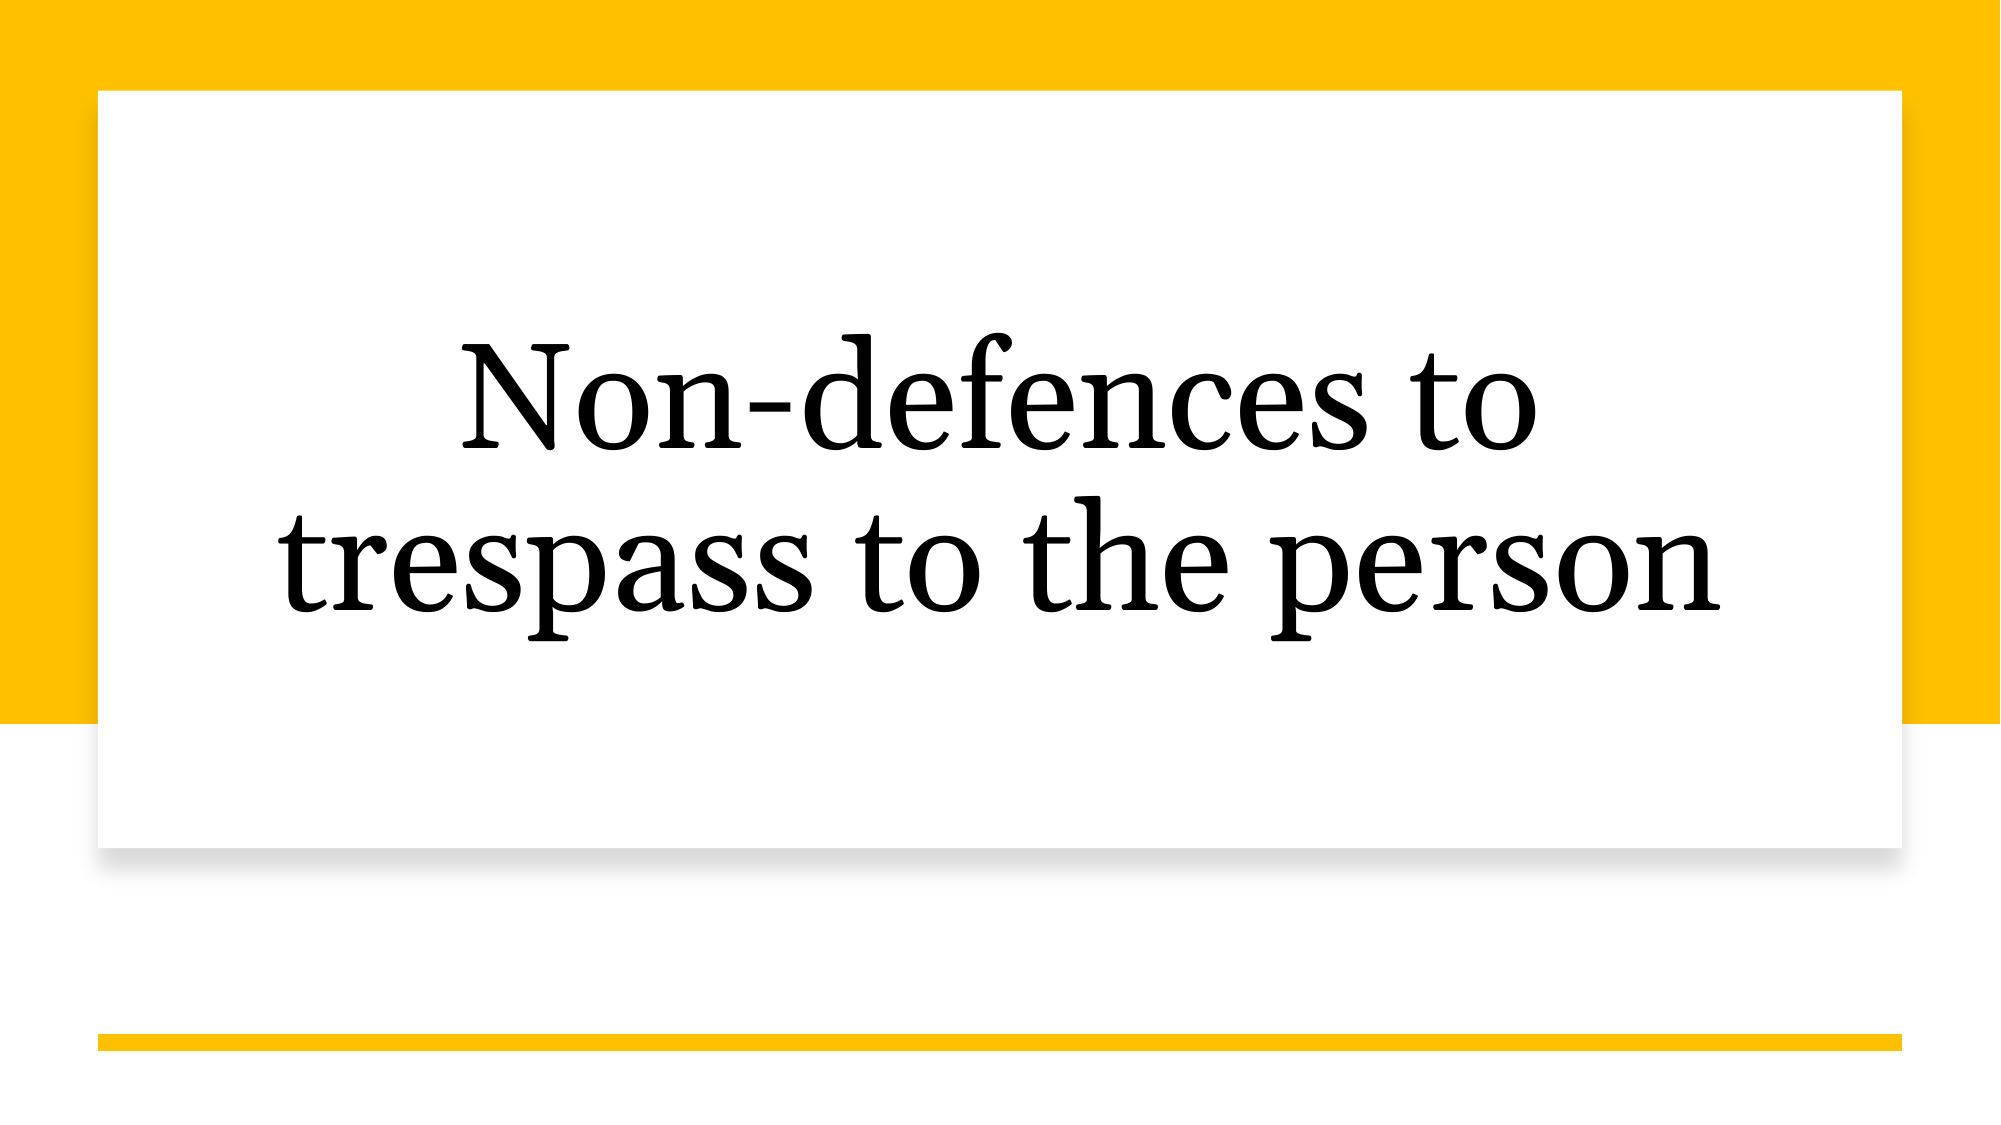

# Non-defences to trespass to the person